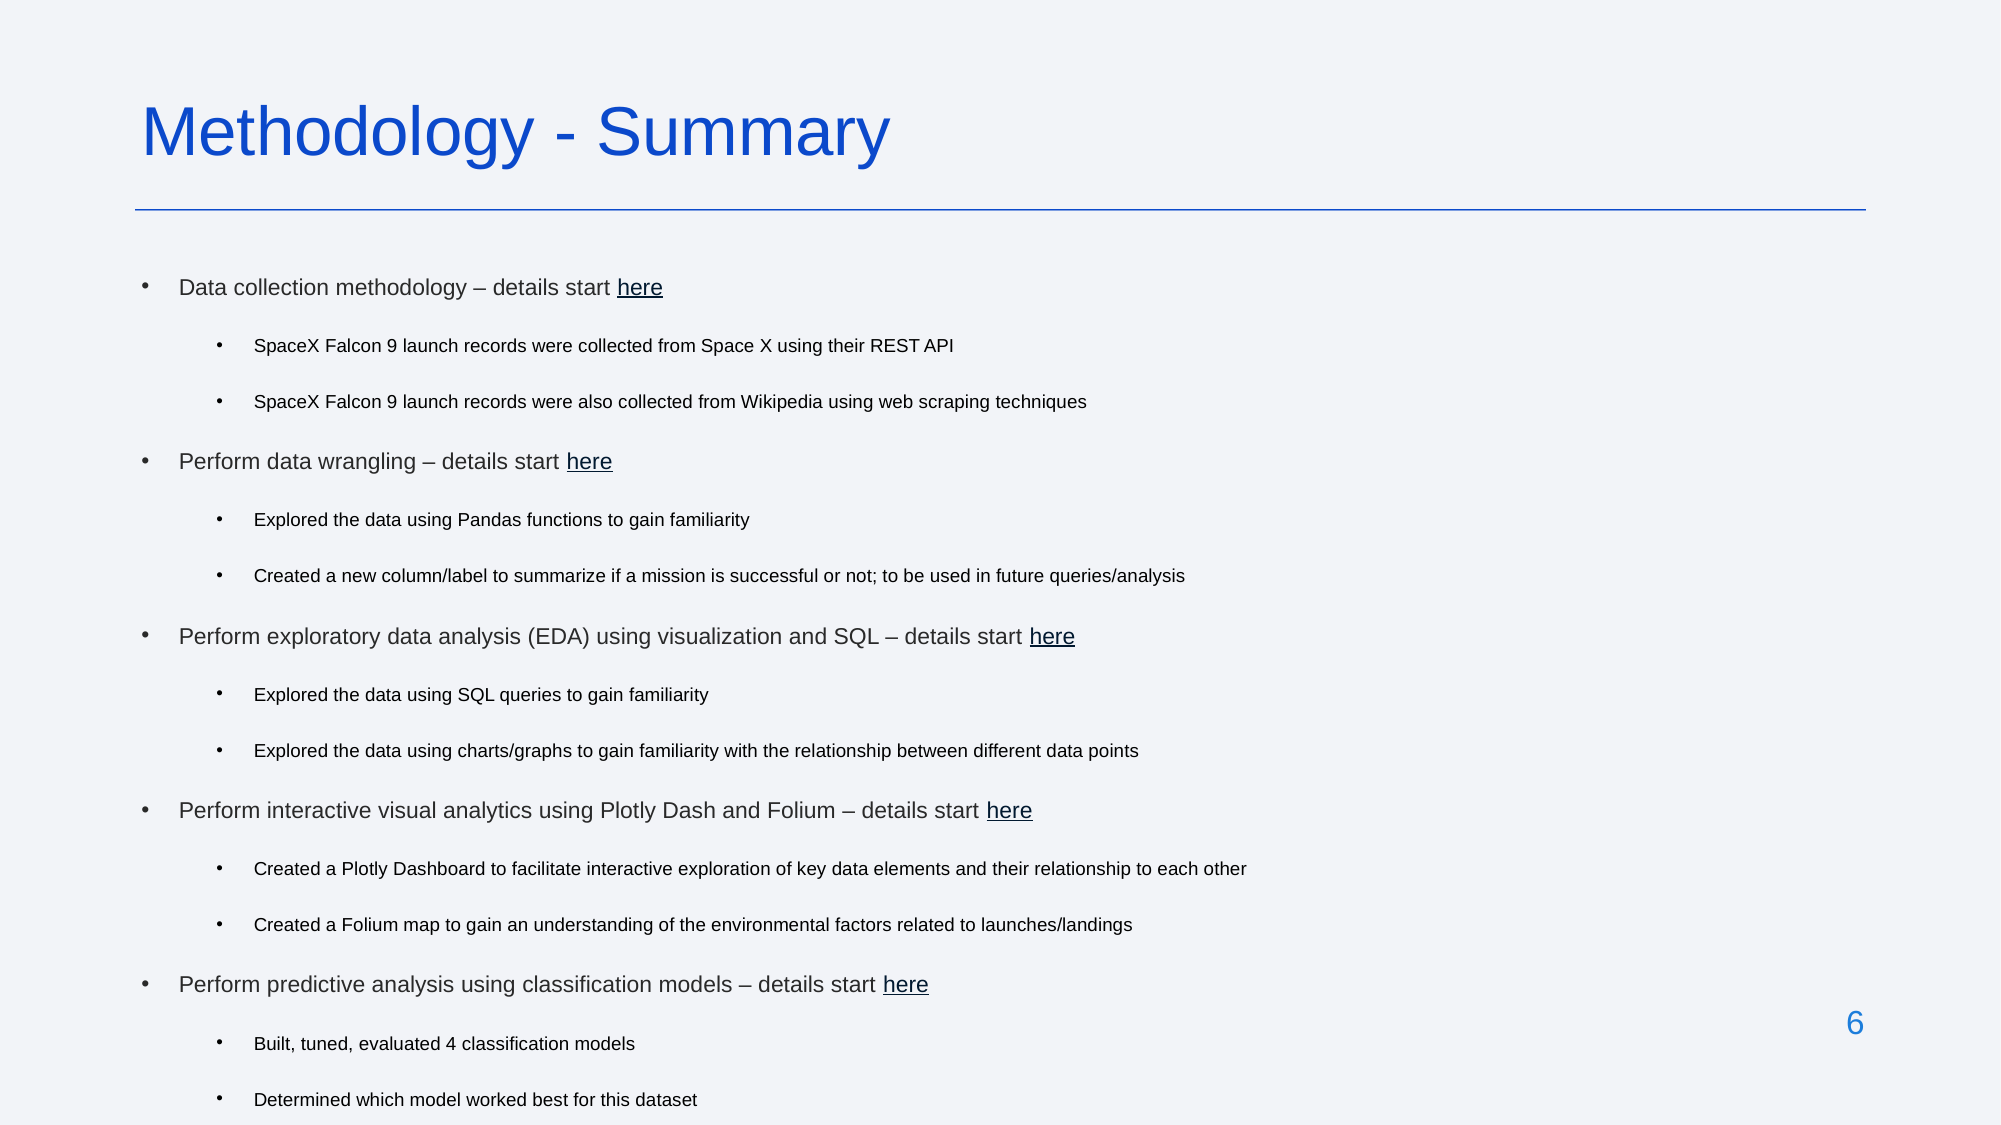

Methodology - Summary
Data collection methodology – details start here
SpaceX Falcon 9 launch records were collected from Space X using their REST API
SpaceX Falcon 9 launch records were also collected from Wikipedia using web scraping techniques
Perform data wrangling – details start here
Explored the data using Pandas functions to gain familiarity
Created a new column/label to summarize if a mission is successful or not; to be used in future queries/analysis
Perform exploratory data analysis (EDA) using visualization and SQL – details start here
Explored the data using SQL queries to gain familiarity
Explored the data using charts/graphs to gain familiarity with the relationship between different data points
Perform interactive visual analytics using Plotly Dash and Folium – details start here
Created a Plotly Dashboard to facilitate interactive exploration of key data elements and their relationship to each other
Created a Folium map to gain an understanding of the environmental factors related to launches/landings
Perform predictive analysis using classification models – details start here
Built, tuned, evaluated 4 classification models
Determined which model worked best for this dataset
6